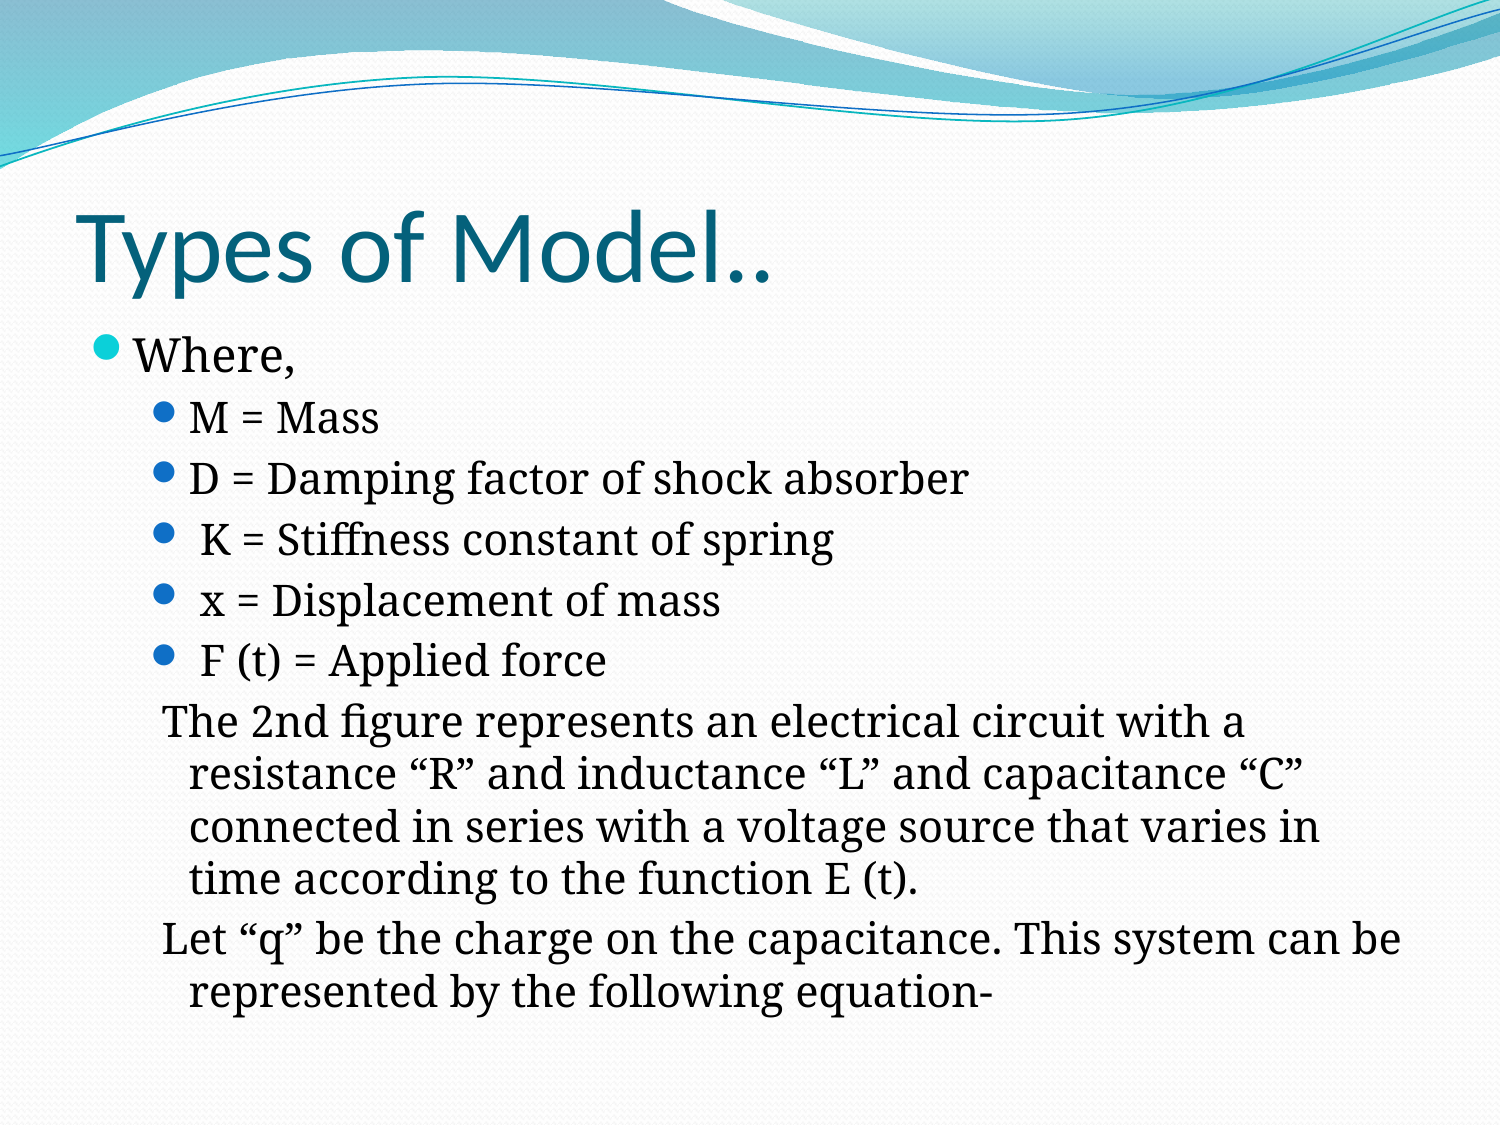

# Types of Model..
Where,
M = Mass
D = Damping factor of shock absorber
 K = Stiffness constant of spring
 x = Displacement of mass
 F (t) = Applied force
 The 2nd figure represents an electrical circuit with a resistance “R” and inductance “L” and capacitance “C” connected in series with a voltage source that varies in time according to the function E (t).
 Let “q” be the charge on the capacitance. This system can be represented by the following equation-